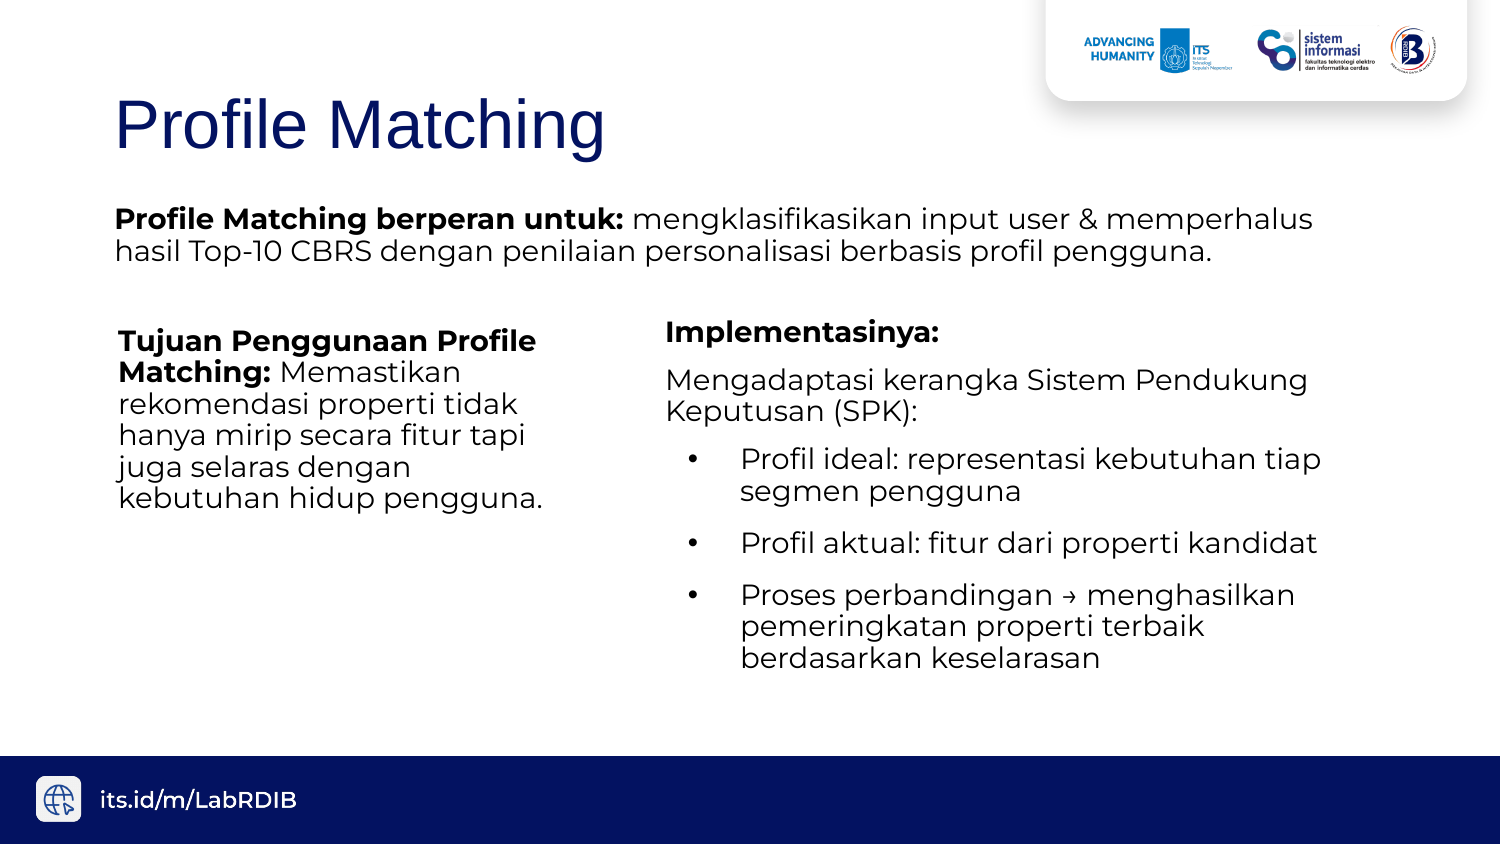

# Profile Matching
Profile Matching berperan untuk: mengklasifikasikan input user & memperhalus hasil Top-10 CBRS dengan penilaian personalisasi berbasis profil pengguna.
Tujuan Penggunaan Profile Matching: Memastikan rekomendasi properti tidak hanya mirip secara fitur tapi juga selaras dengan kebutuhan hidup pengguna.
Implementasinya:
Mengadaptasi kerangka Sistem Pendukung Keputusan (SPK):
Profil ideal: representasi kebutuhan tiap segmen pengguna
Profil aktual: fitur dari properti kandidat
Proses perbandingan → menghasilkan pemeringkatan properti terbaik berdasarkan keselarasan